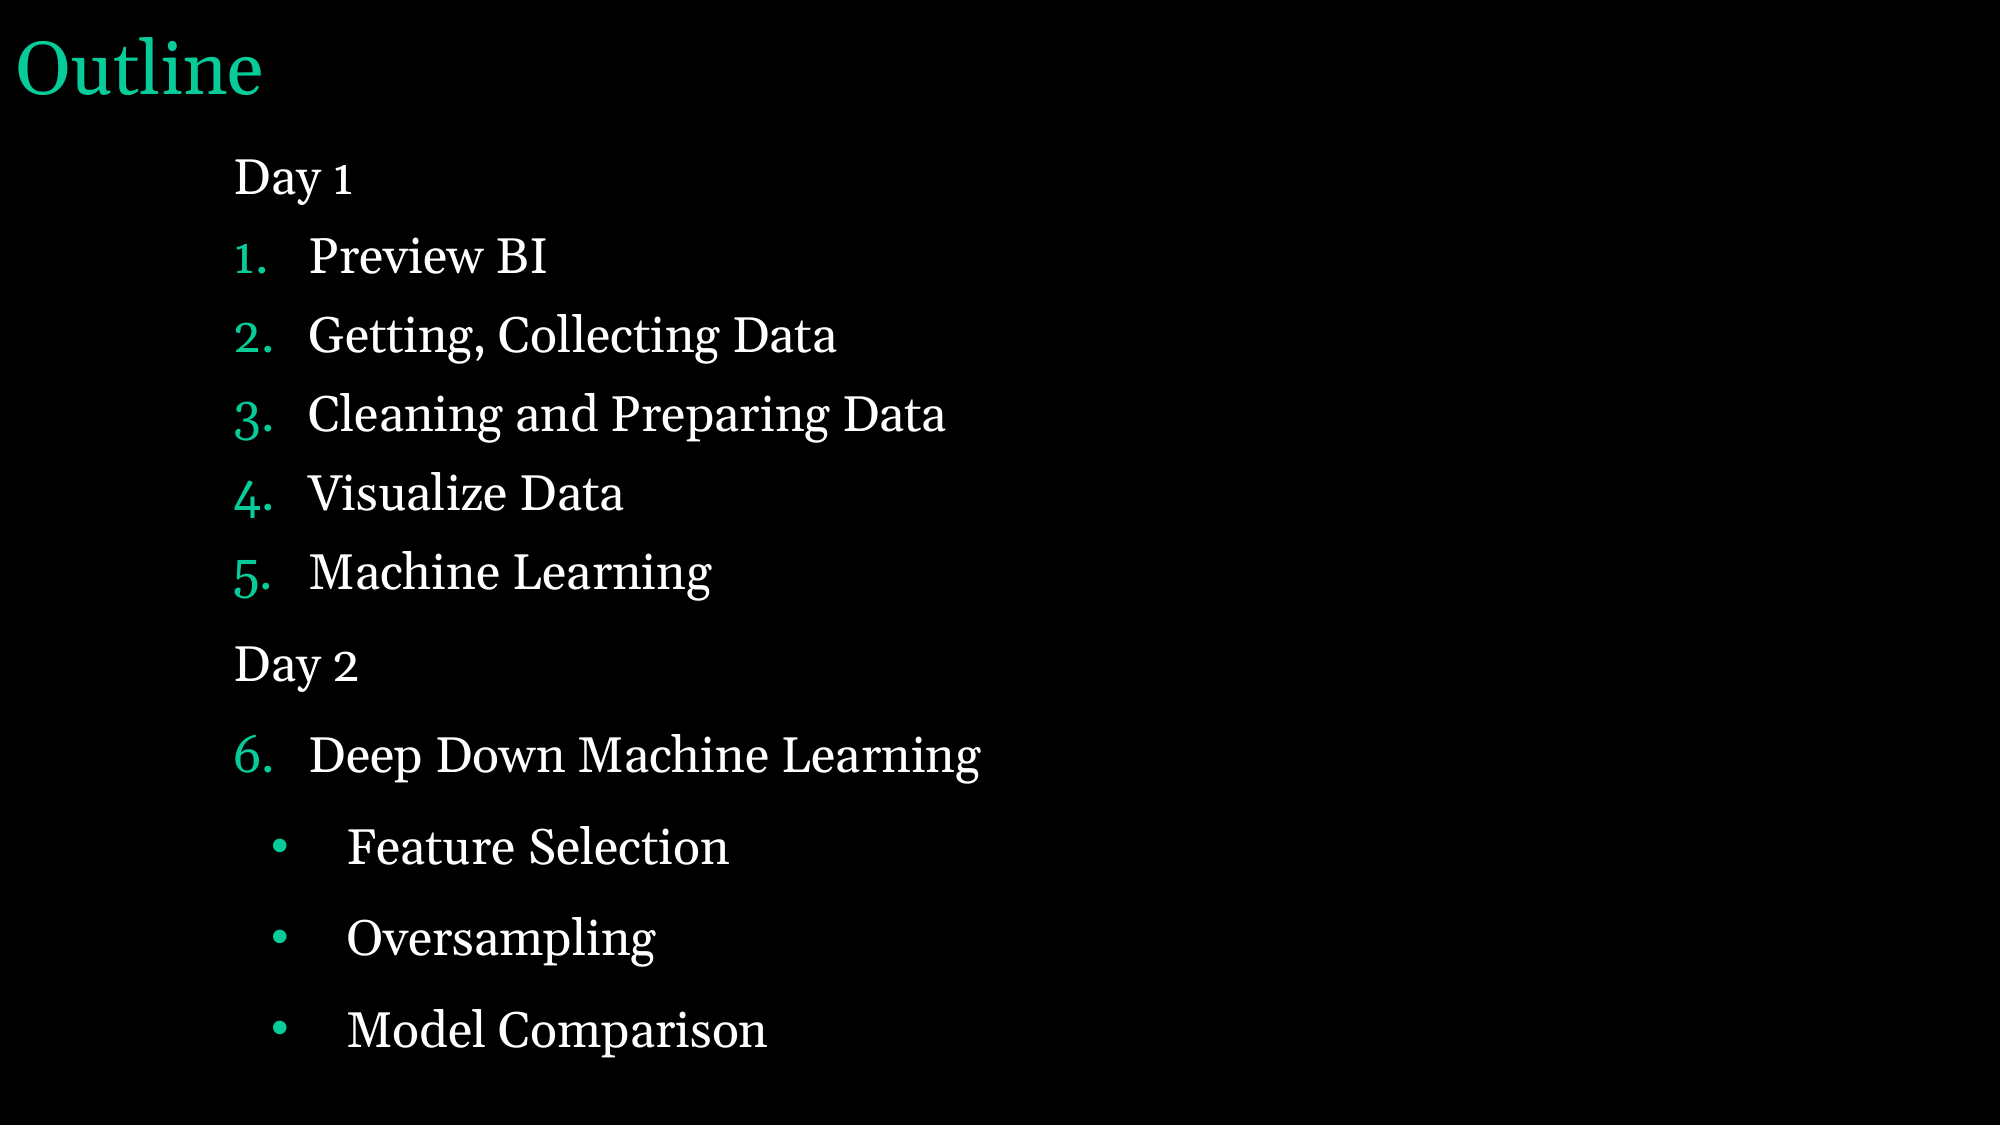

# Outline
Day 1
Preview BI
Getting, Collecting Data
Cleaning and Preparing Data
Visualize Data
Machine Learning
Day 2
Deep Down Machine Learning
Feature Selection
Oversampling
Model Comparison